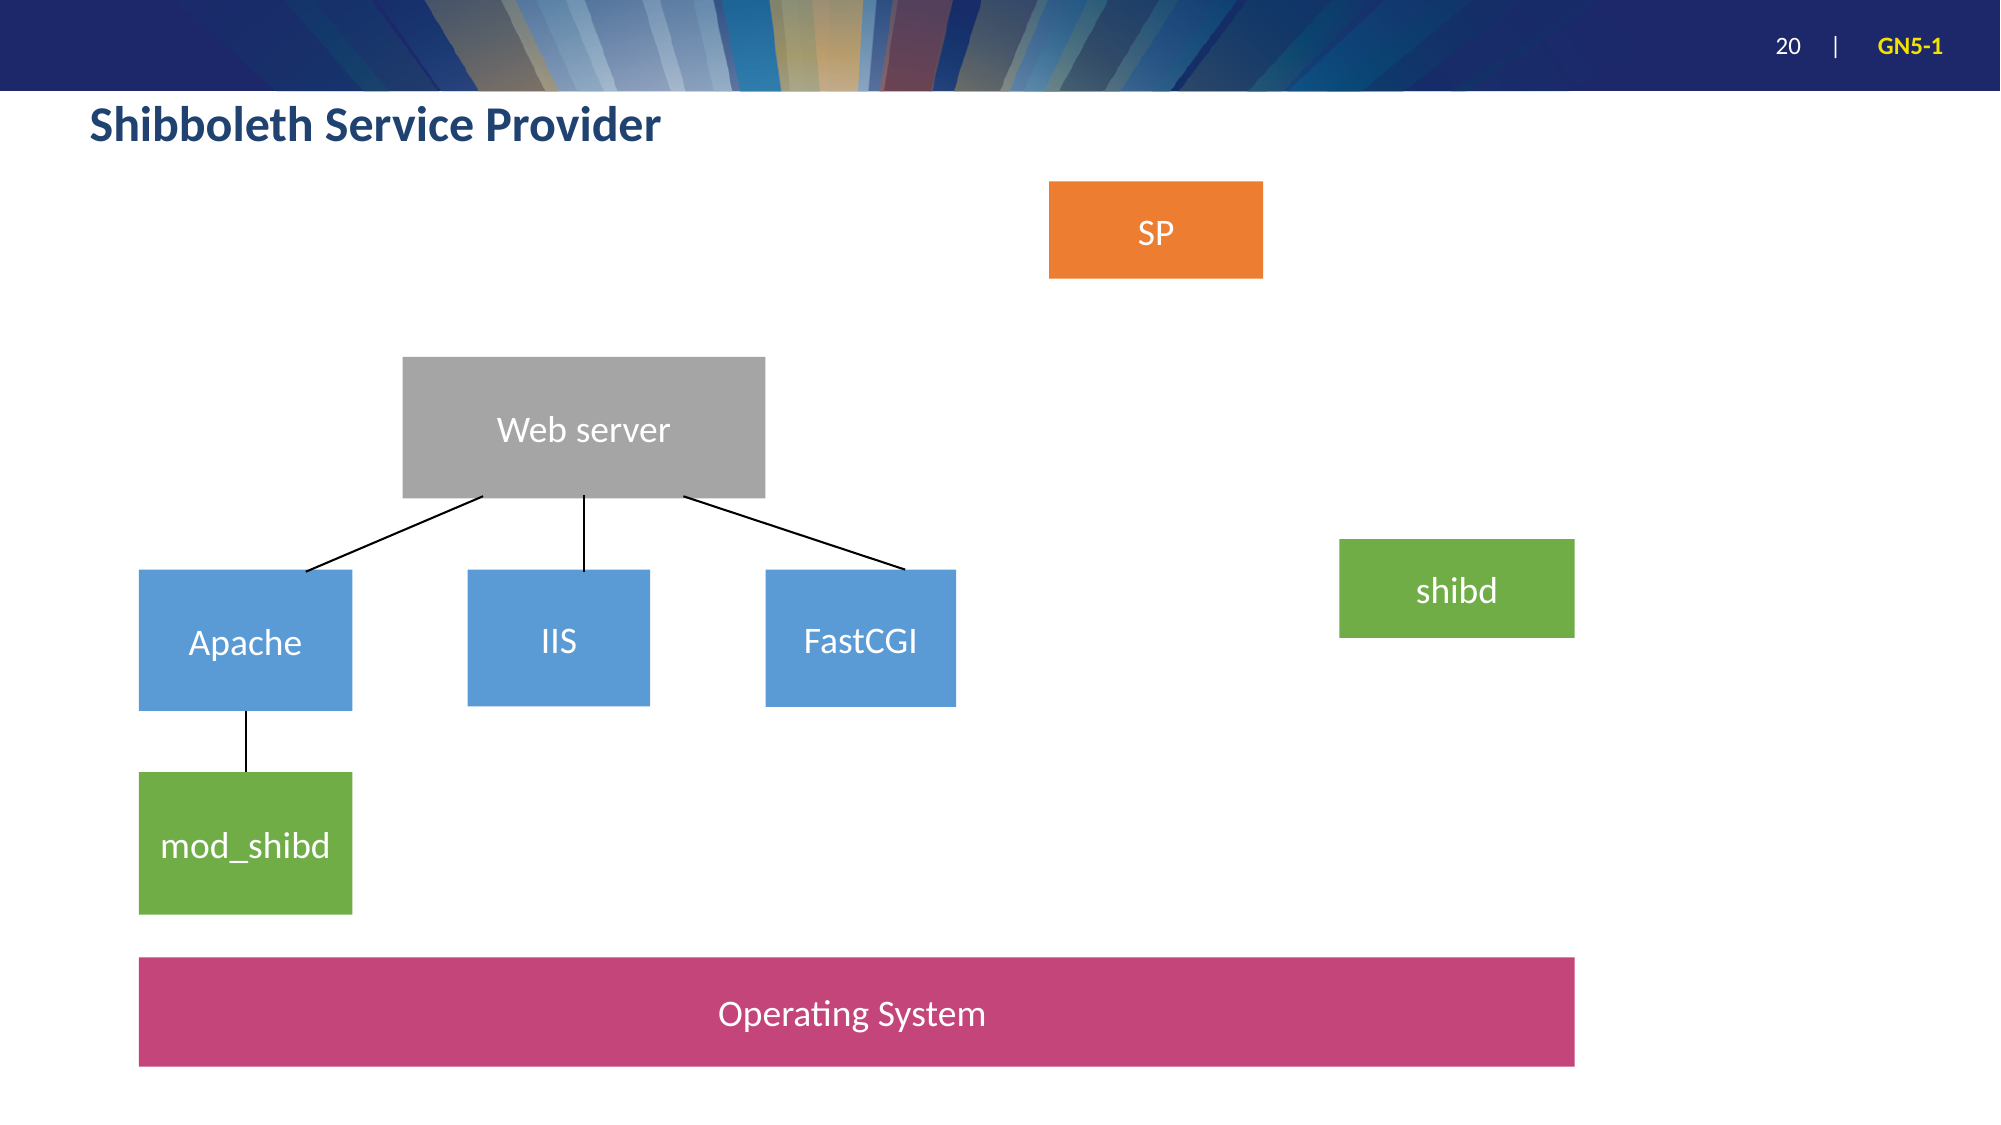

# Shibboleth Service Provider
SP
Web server
shibd
Apache
IIS
FastCGI
mod_shibd
Operating System
20